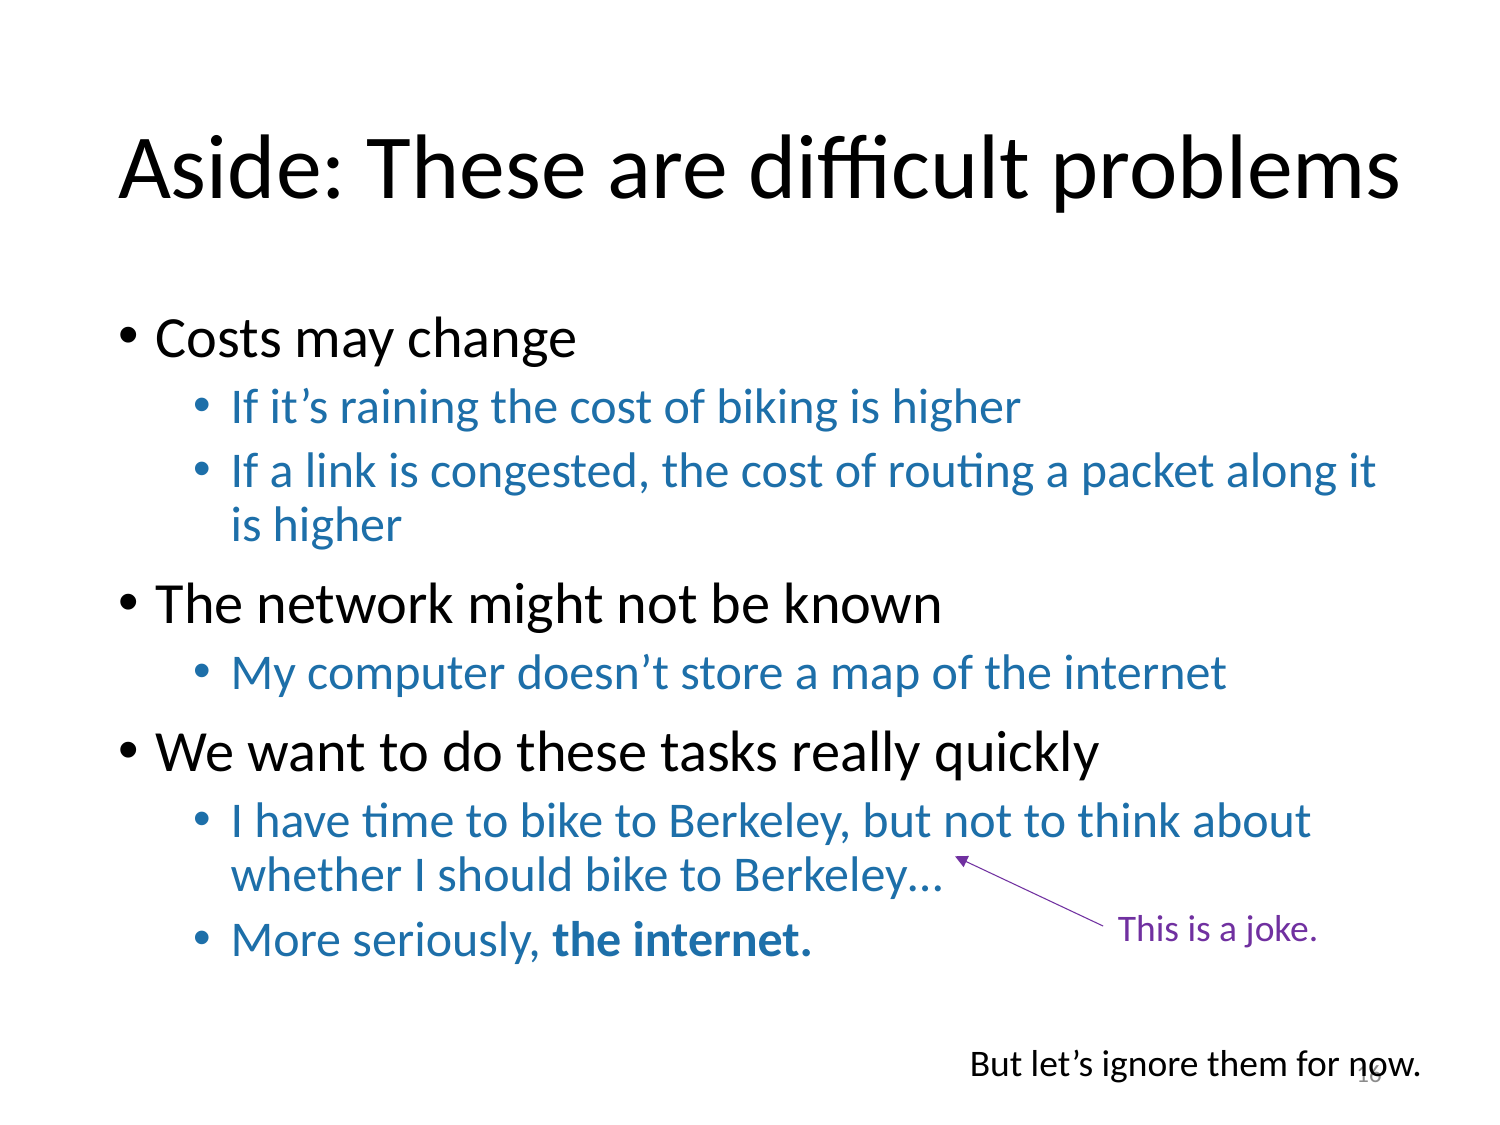

# Aside: These are difficult problems
Costs may change
If it’s raining the cost of biking is higher
If a link is congested, the cost of routing a packet along it is higher
The network might not be known
My computer doesn’t store a map of the internet
We want to do these tasks really quickly
I have time to bike to Berkeley, but not to think about whether I should bike to Berkeley…
More seriously, the internet.
This is a joke.
But let’s ignore them for now.
16